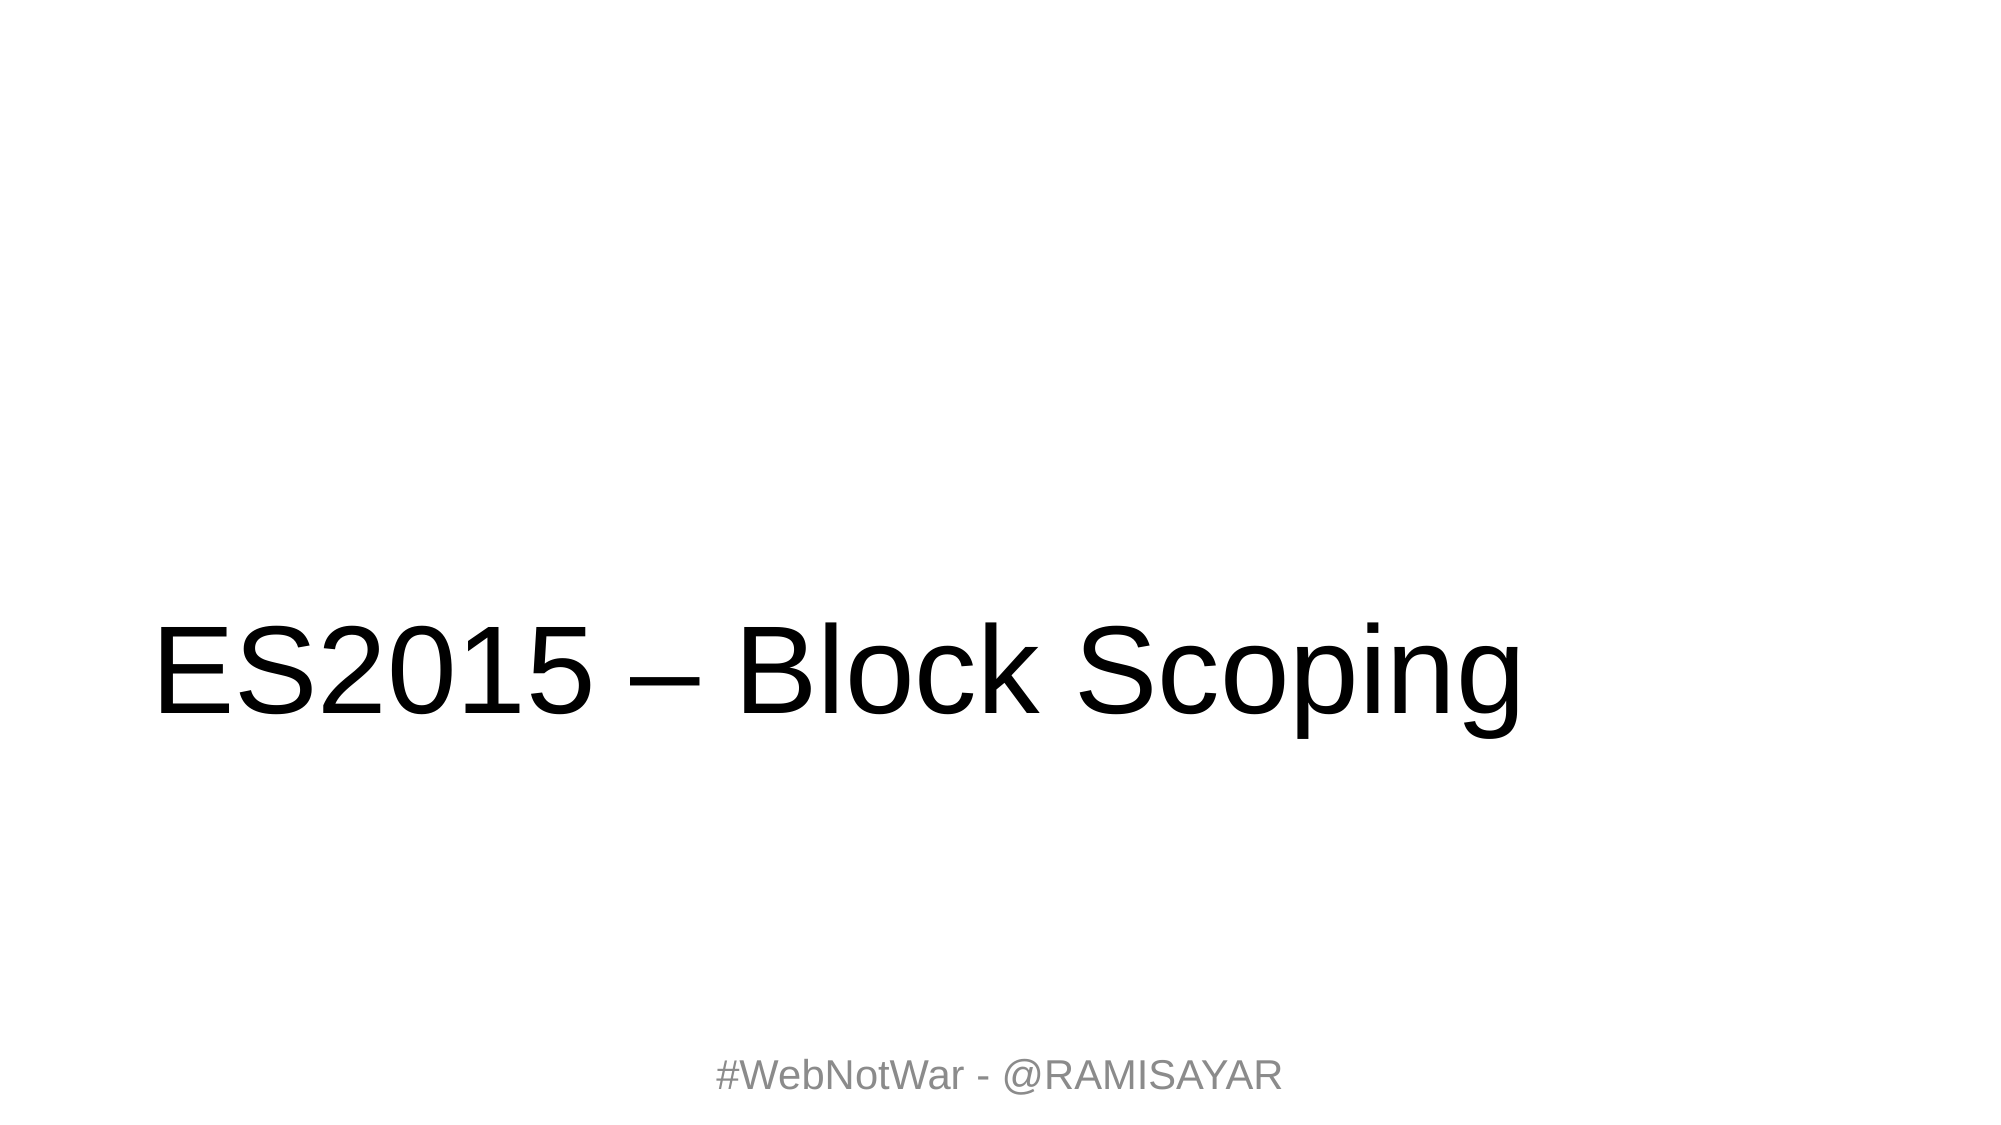

# ES2015 – Block Scoping

#WebNotWar - @RAMISAYAR